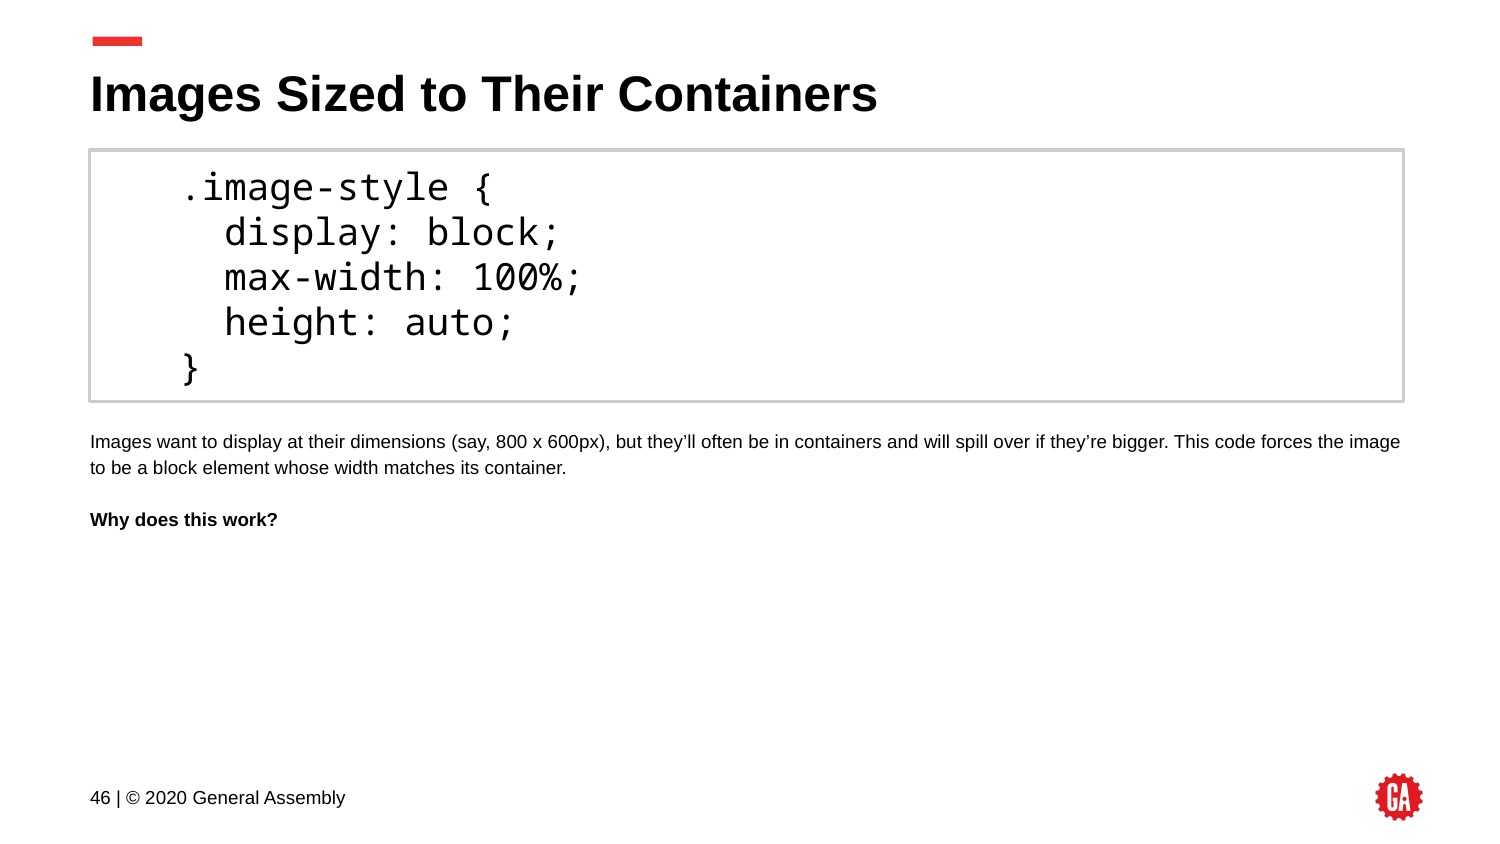

# Images Sized to Their Containers
.image-style {
  display: block;
  max-width: 100%;
  height: auto;
}
Images want to display at their dimensions (say, 800 x 600px), but they’ll often be in containers and will spill over if they’re bigger. This code forces the image to be a block element whose width matches its container.

Why does this work?
46 | © 2020 General Assembly